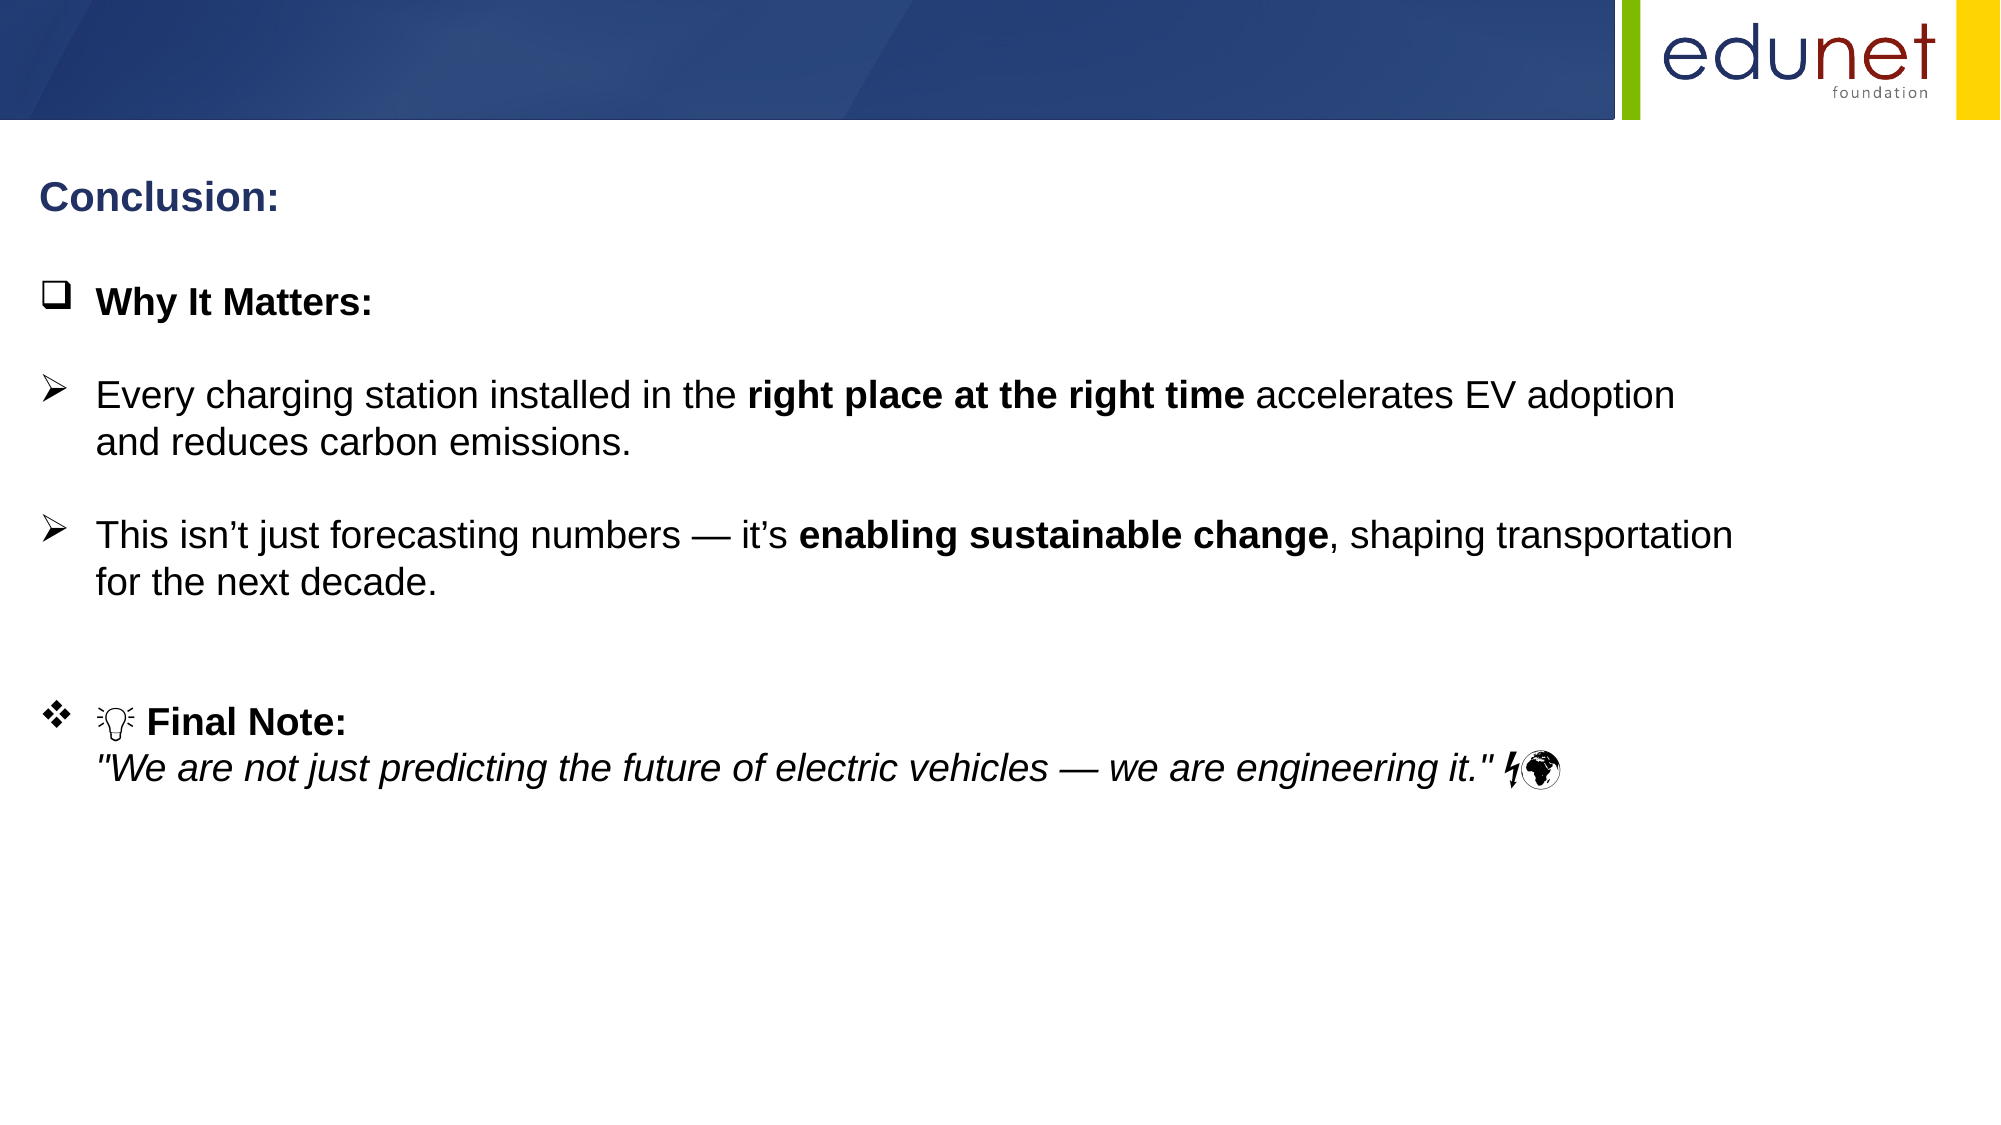

Conclusion:
Why It Matters:

Every charging station installed in the right place at the right time accelerates EV adoption and reduces carbon emissions.

This isn’t just forecasting numbers — it’s enabling sustainable change, shaping transportation for the next decade.

💡 Final Note:
"We are not just predicting the future of electric vehicles — we are engineering it." ⚡🌍